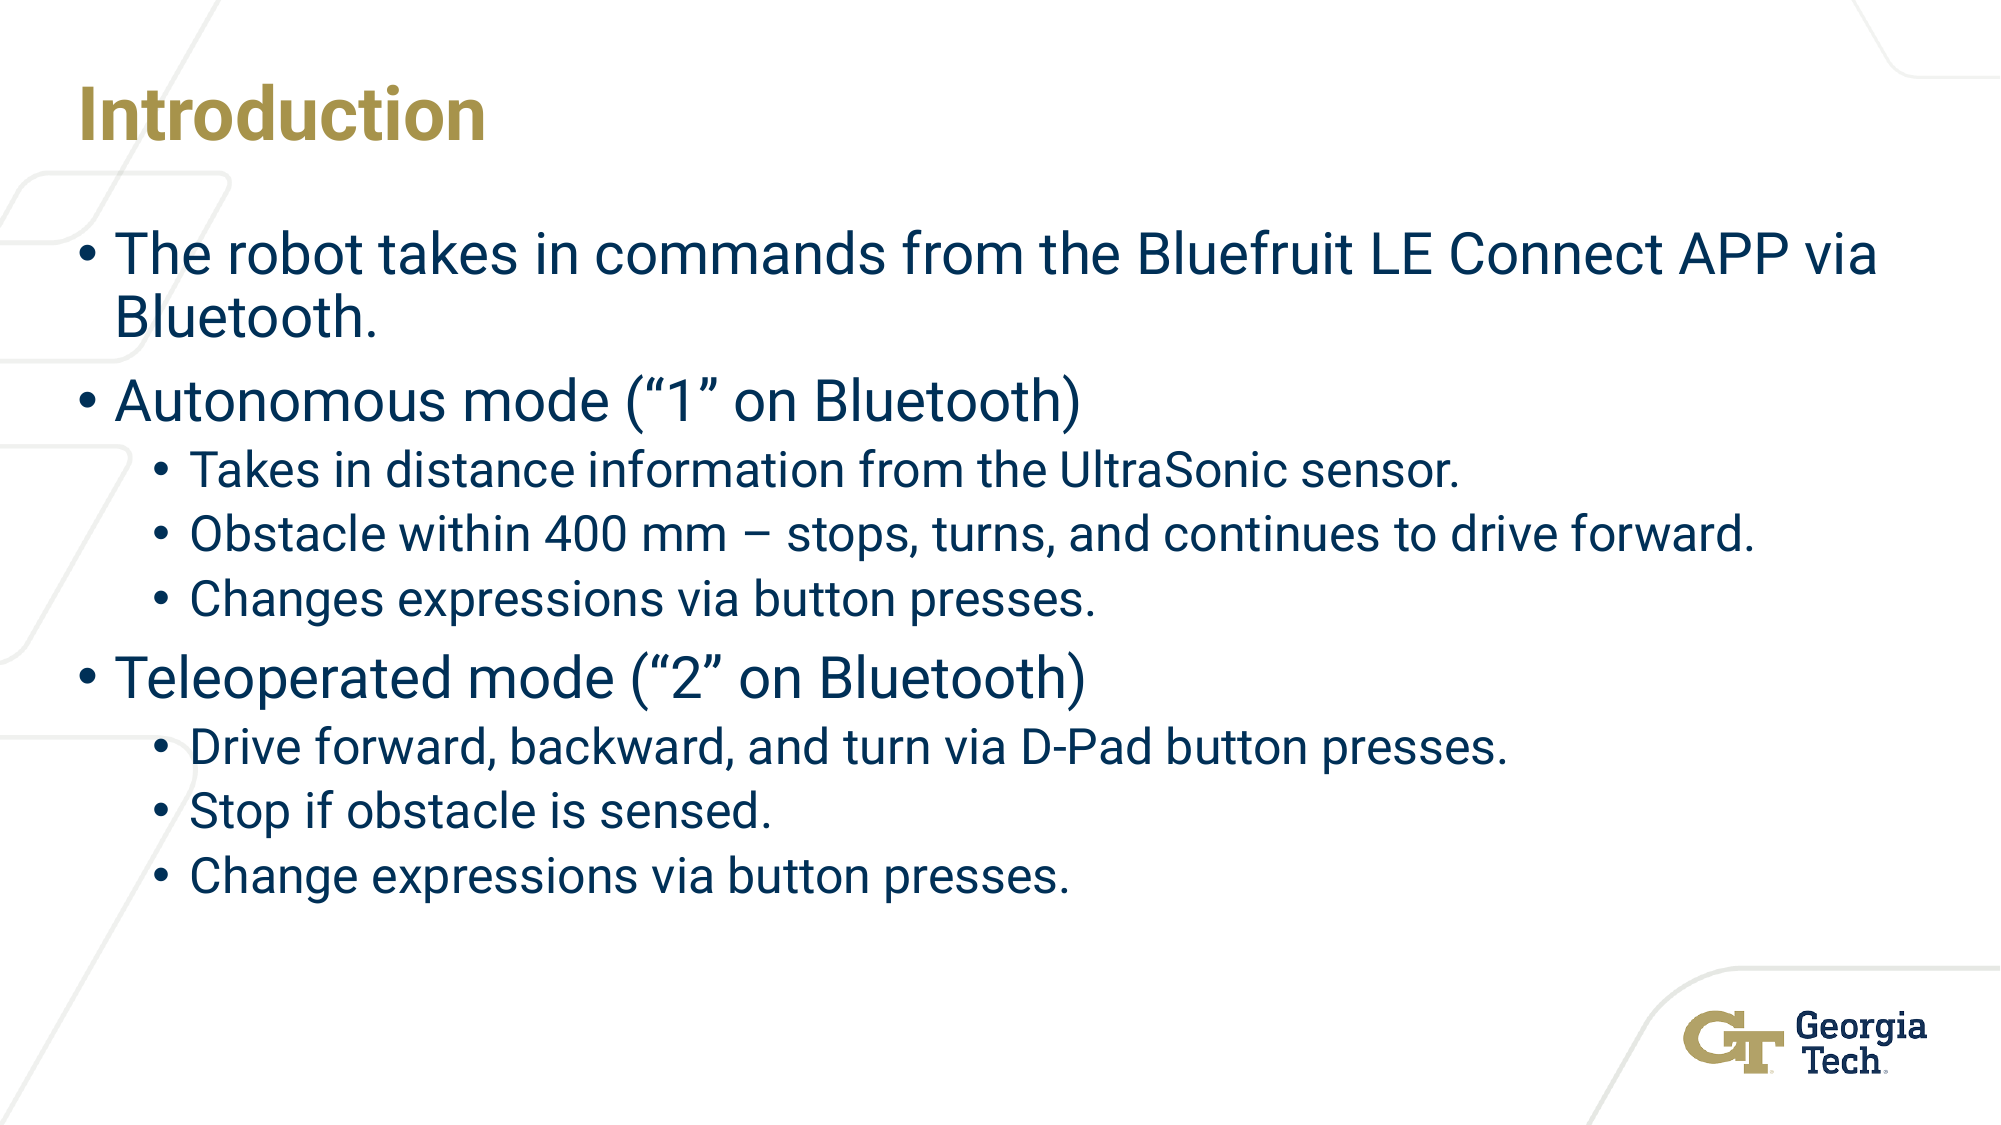

# Introduction
The robot takes in commands from the Bluefruit LE Connect APP via Bluetooth.
Autonomous mode (“1” on Bluetooth)
Takes in distance information from the UltraSonic sensor.
Obstacle within 400 mm – stops, turns, and continues to drive forward.
Changes expressions via button presses.
Teleoperated mode (“2” on Bluetooth)
Drive forward, backward, and turn via D-Pad button presses.
Stop if obstacle is sensed.
Change expressions via button presses.